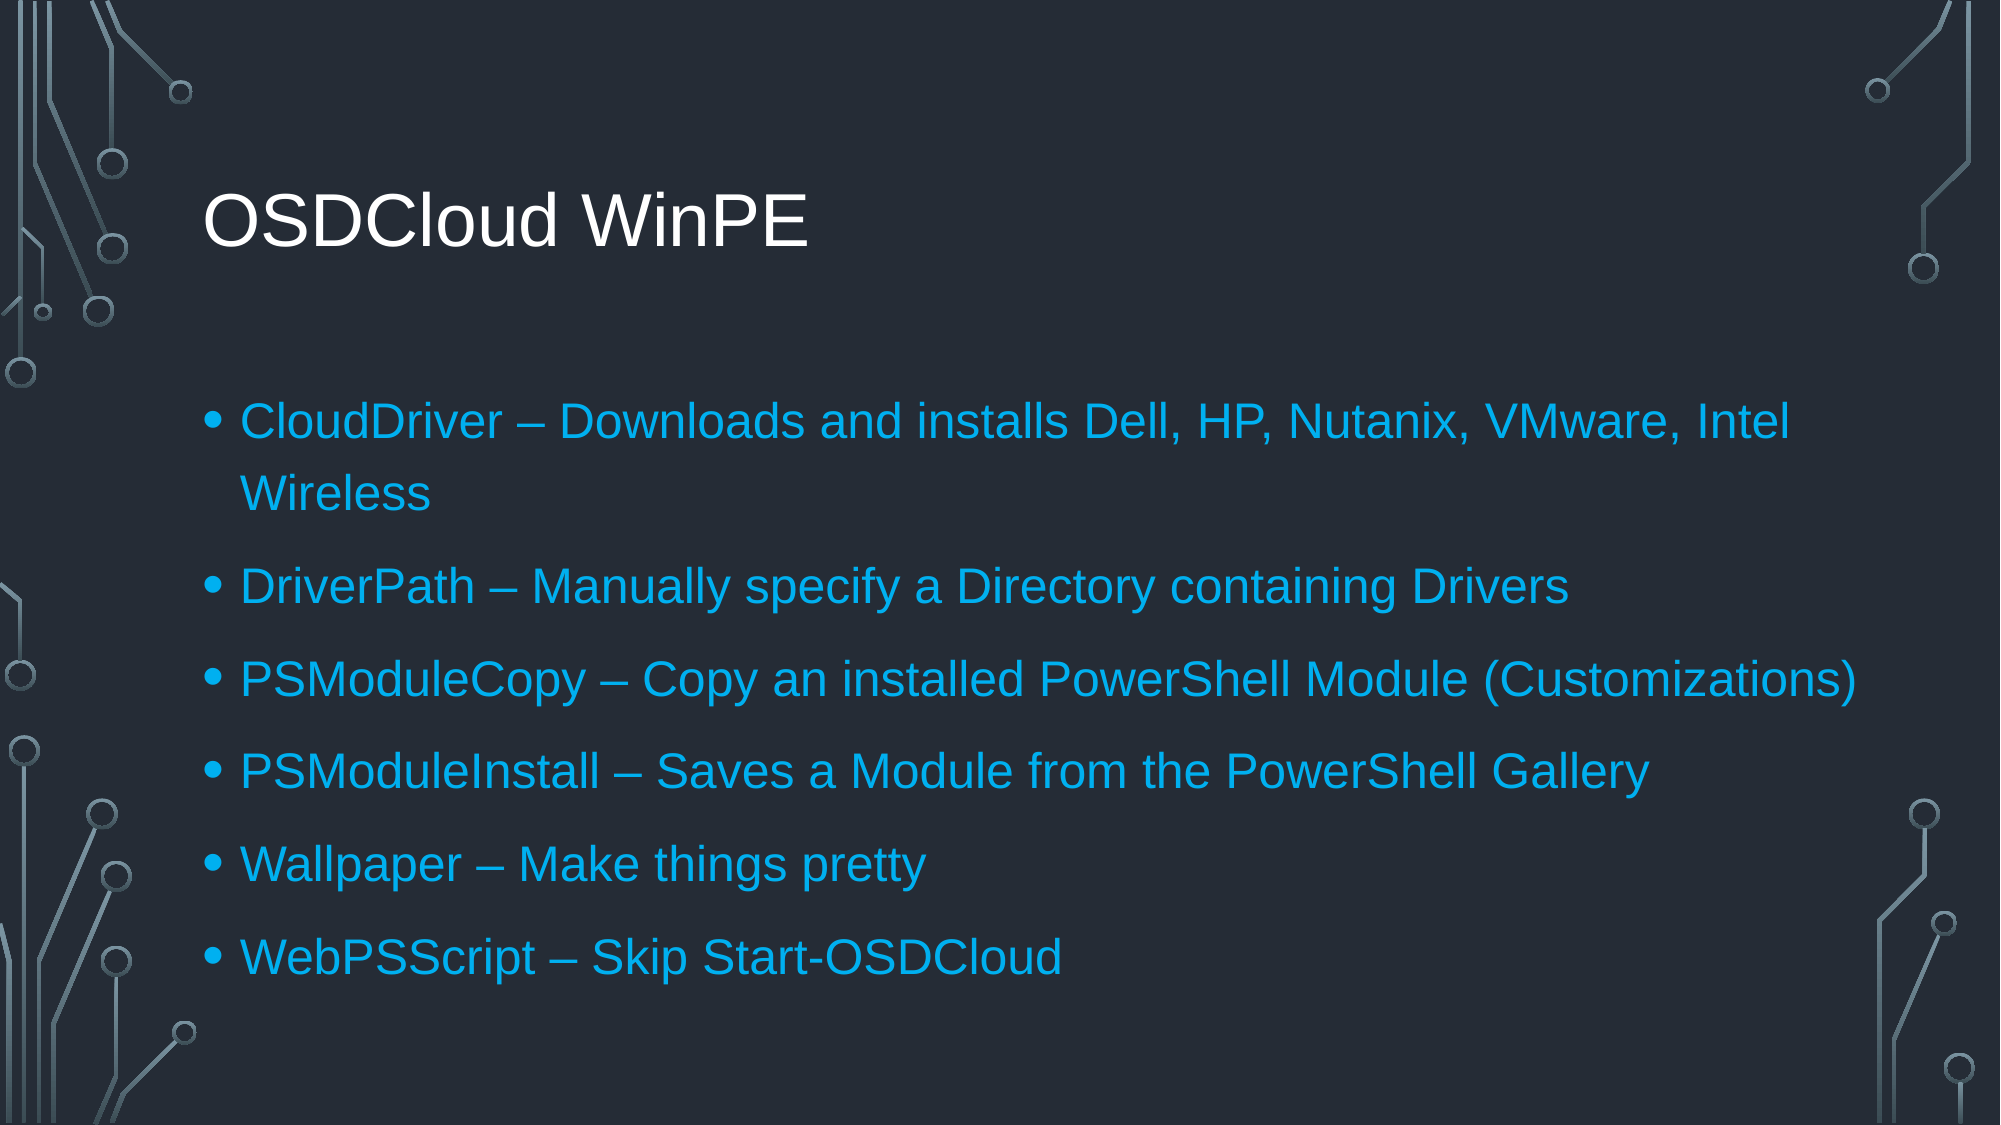

# OSDCloud WinPE
CloudDriver – Downloads and installs Dell, HP, Nutanix, VMware, Intel Wireless
DriverPath – Manually specify a Directory containing Drivers
PSModuleCopy – Copy an installed PowerShell Module (Customizations)
PSModuleInstall – Saves a Module from the PowerShell Gallery
Wallpaper – Make things pretty
WebPSScript – Skip Start-OSDCloud